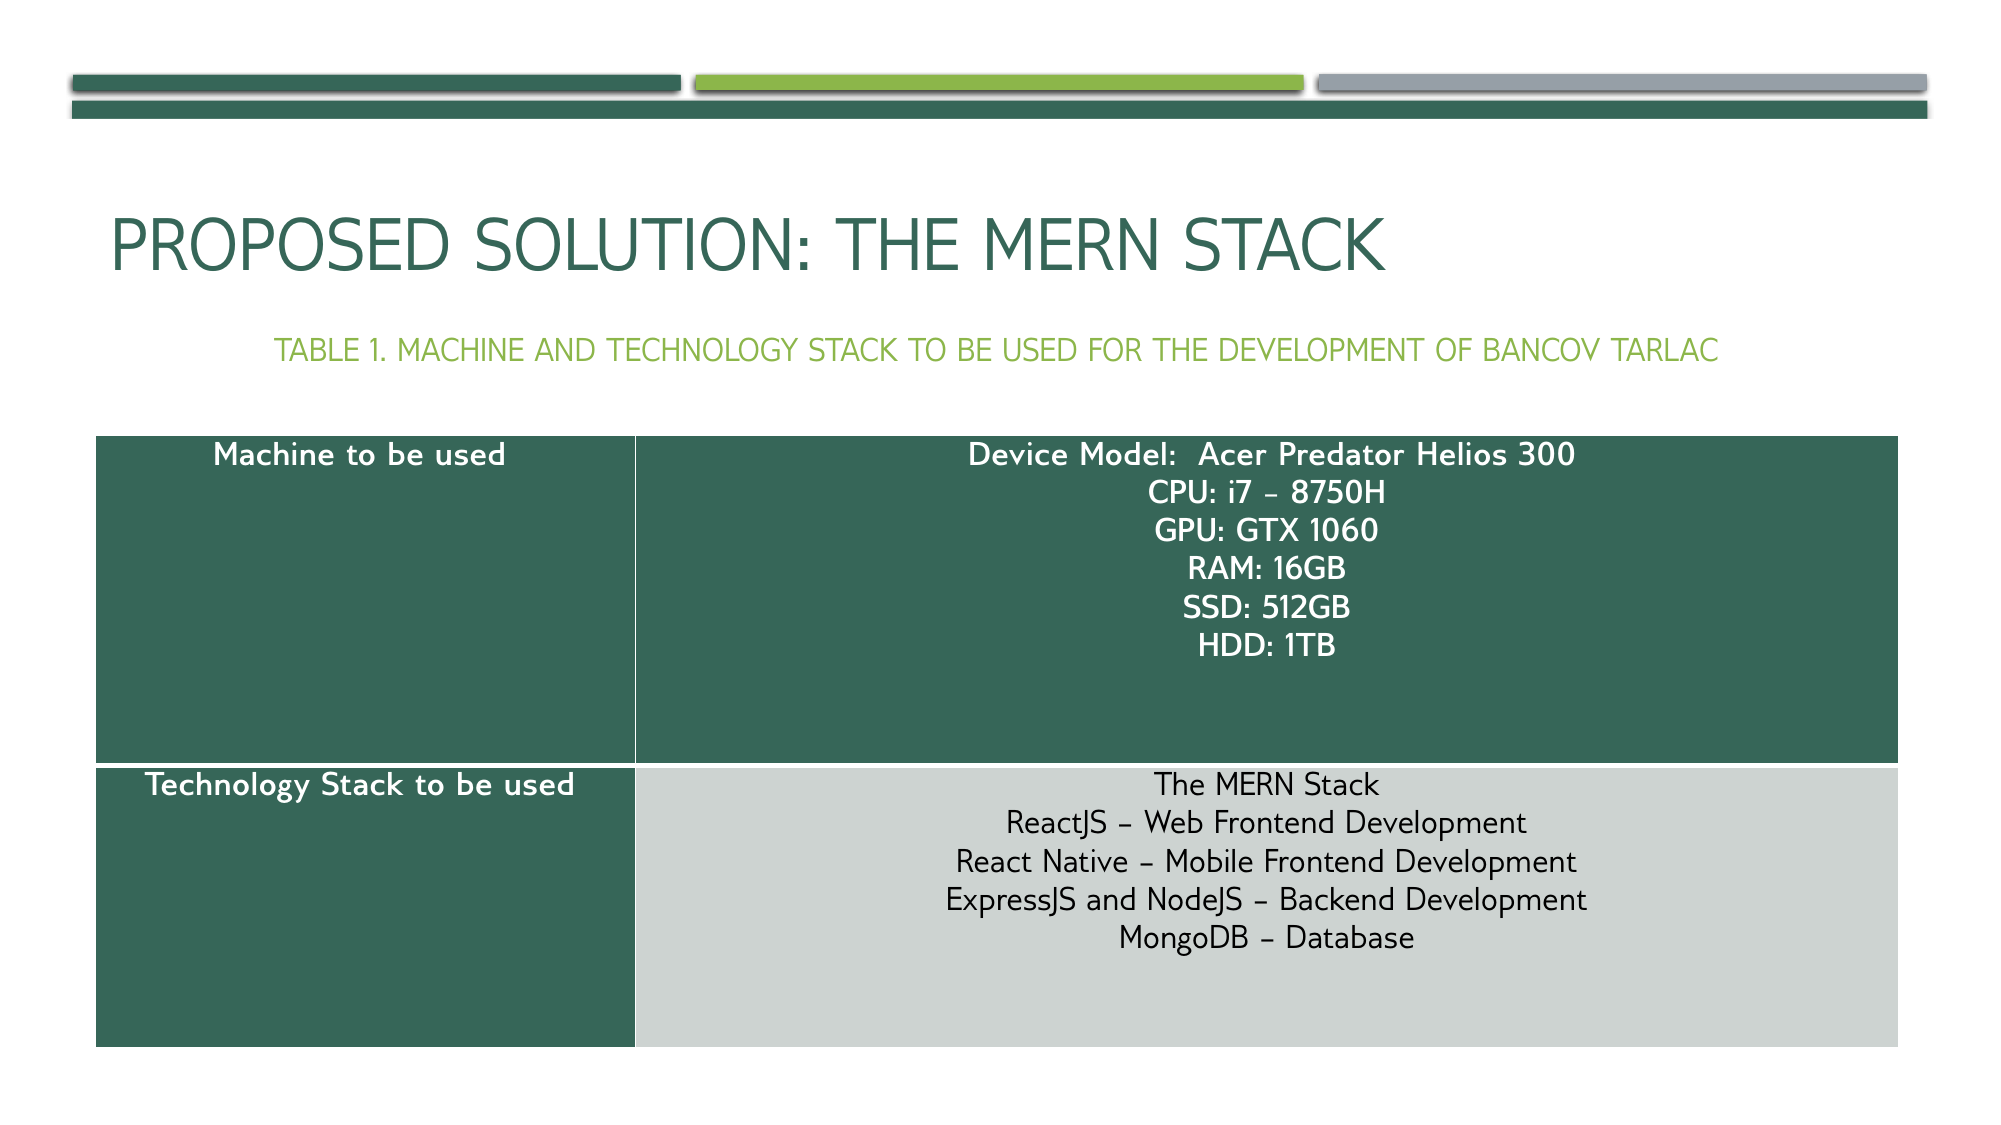

# Proposed Solution: The mern stack
Table 1. Machine and Technology Stack to be used for the Development of BanCov Tarlac
| Machine to be used | Device Model: Acer Predator Helios 300 CPU: i7 – 8750H GPU: GTX 1060 RAM: 16GB SSD: 512GB HDD: 1TB |
| --- | --- |
| Technology Stack to be used | The MERN Stack ReactJS – Web Frontend Development React Native – Mobile Frontend Development ExpressJS and NodeJS – Backend Development MongoDB – Database |